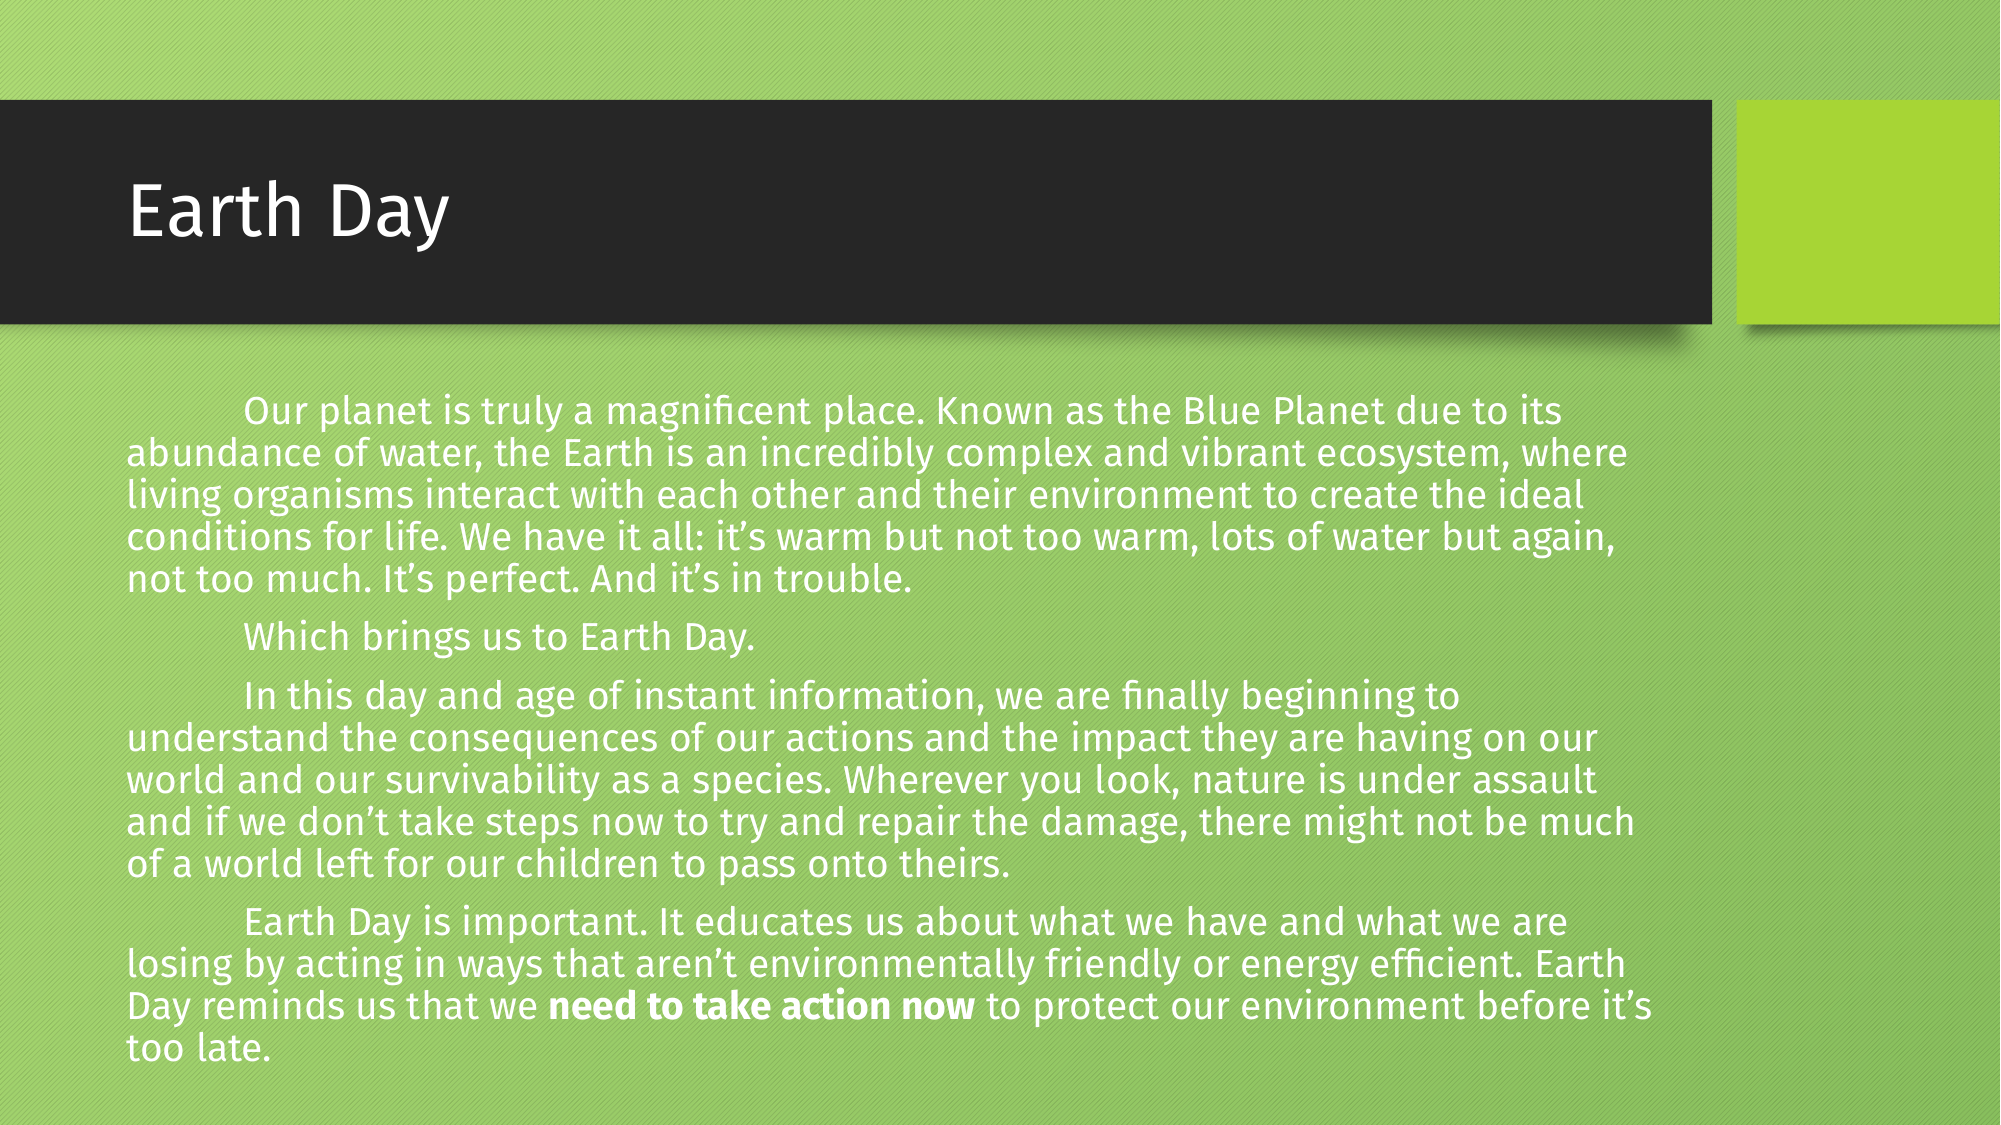

# Earth Day
	Our planet is truly a magnificent place. Known as the Blue Planet due to its abundance of water, the Earth is an incredibly complex and vibrant ecosystem, where living organisms interact with each other and their environment to create the ideal conditions for life. We have it all: it’s warm but not too warm, lots of water but again, not too much. It’s perfect. And it’s in trouble.
	Which brings us to Earth Day.
	In this day and age of instant information, we are finally beginning to understand the consequences of our actions and the impact they are having on our world and our survivability as a species. Wherever you look, nature is under assault and if we don’t take steps now to try and repair the damage, there might not be much of a world left for our children to pass onto theirs.
	Earth Day is important. It educates us about what we have and what we are losing by acting in ways that aren’t environmentally friendly or energy efficient. Earth Day reminds us that we need to take action now to protect our environment before it’s too late.